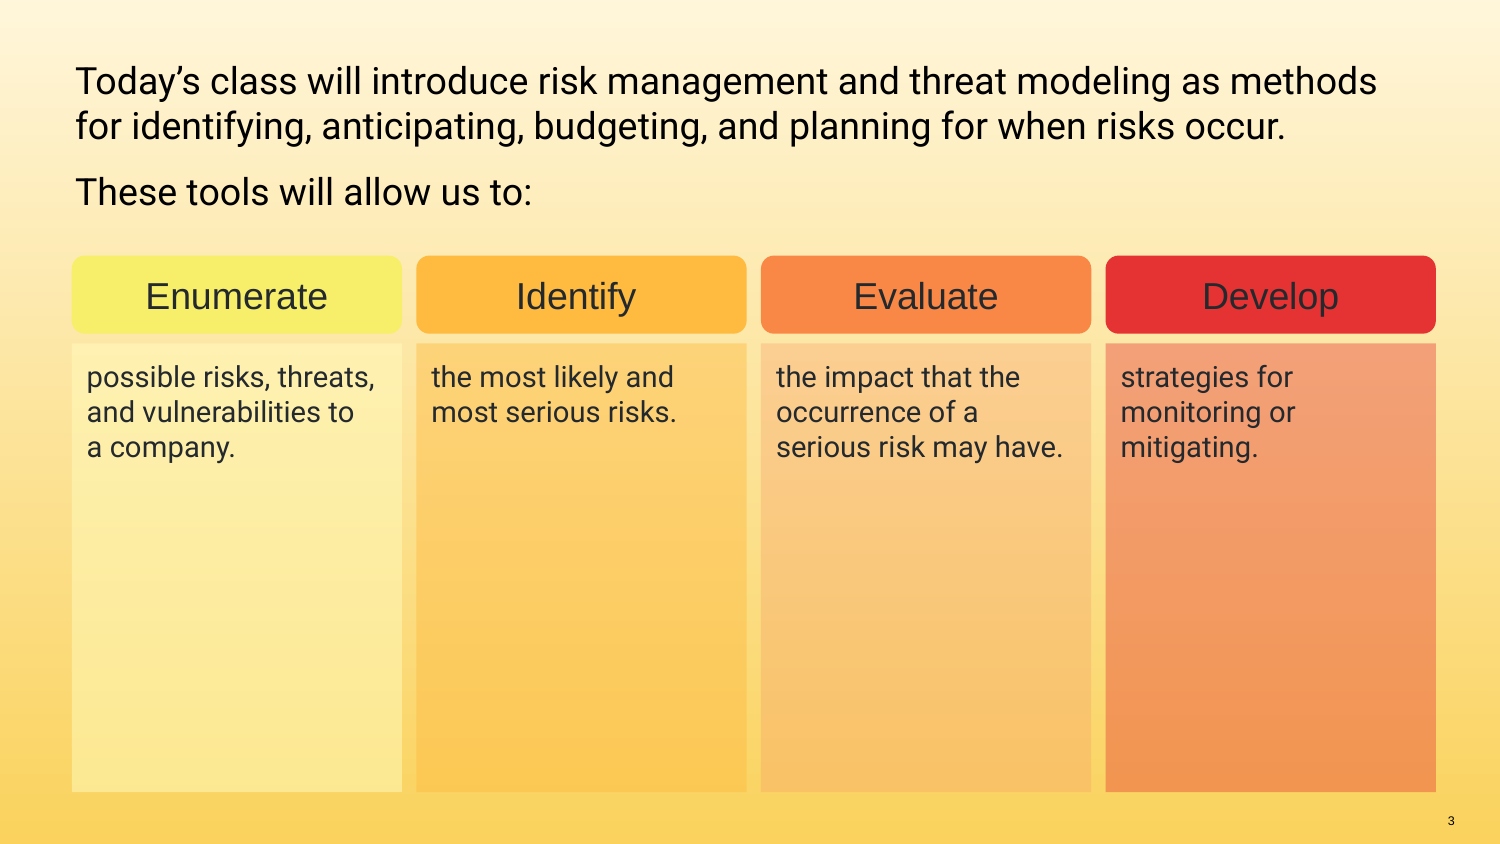

Today’s class will introduce risk management and threat modeling as methods
for identifying, anticipating, budgeting, and planning for when risks occur.
These tools will allow us to:

Enumerate
Identify
Evaluate
Develop
possible risks, threats, and vulnerabilities to
a company.
the most likely and most serious risks.
the impact that the occurrence of a serious risk may have.
strategies for monitoring or mitigating.
3